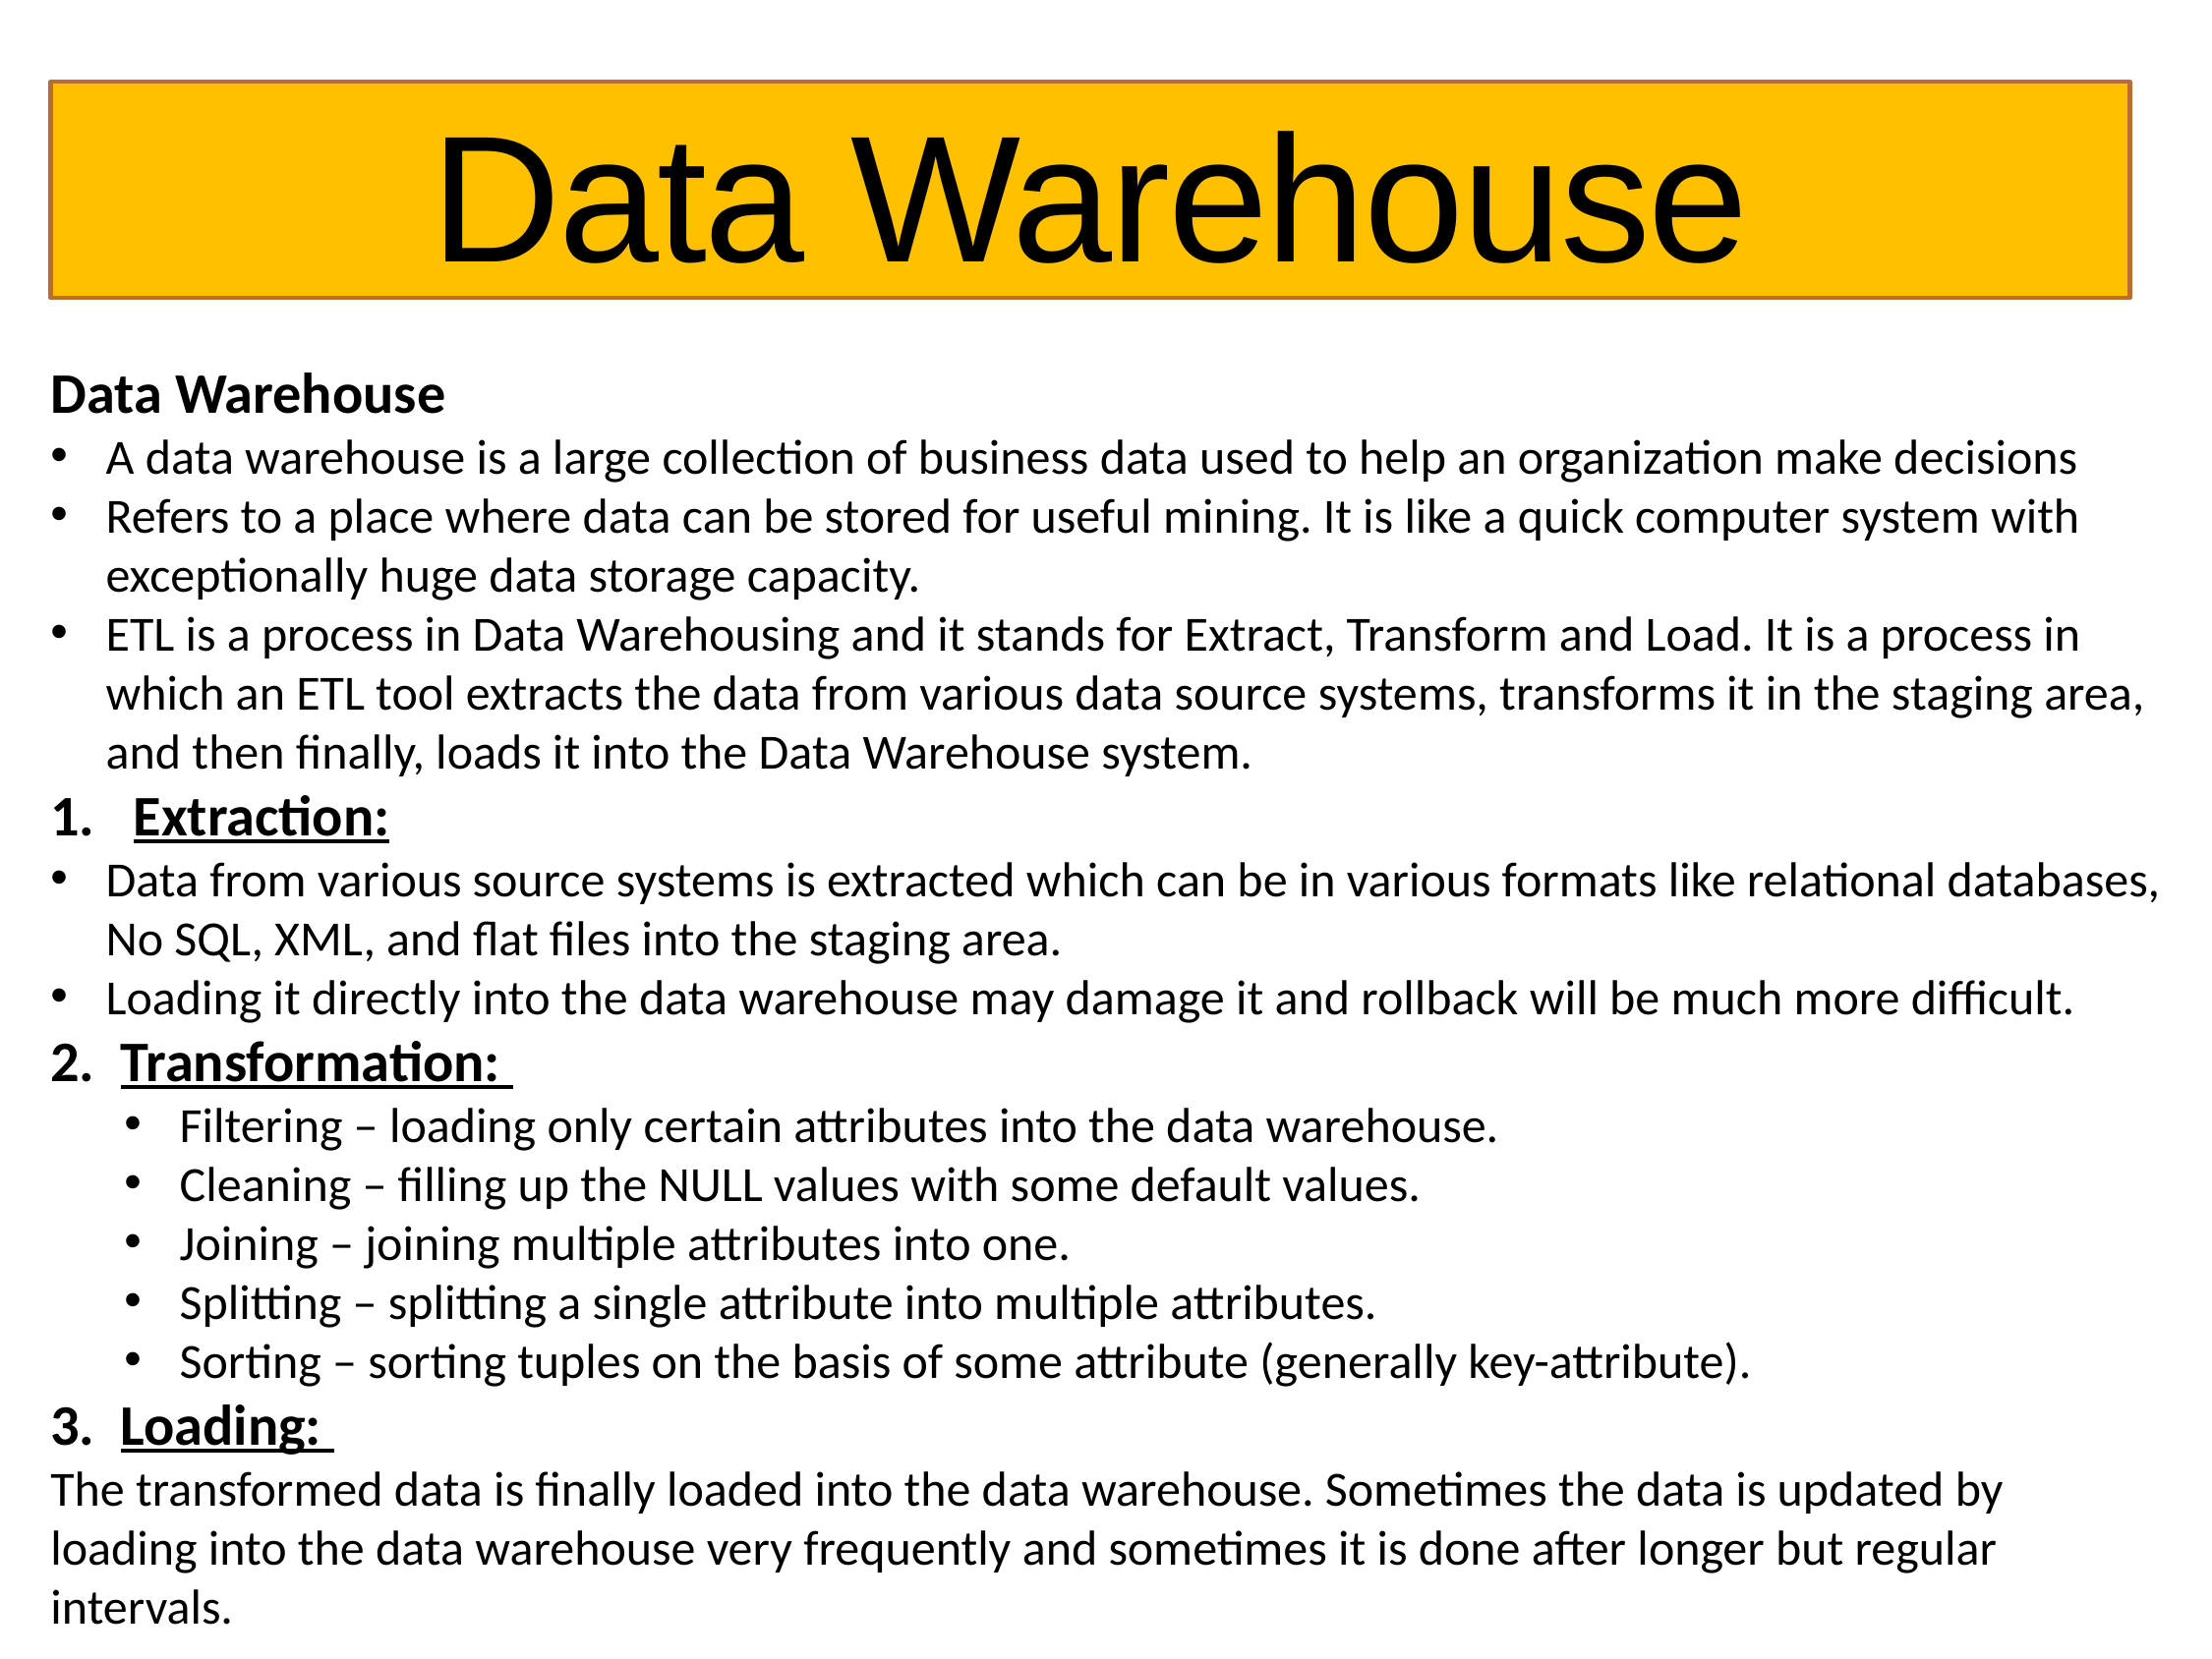

Data Warehouse
Data Warehouse
A data warehouse is a large collection of business data used to help an organization make decisions
Refers to a place where data can be stored for useful mining. It is like a quick computer system with exceptionally huge data storage capacity.
ETL is a process in Data Warehousing and it stands for Extract, Transform and Load. It is a process in which an ETL tool extracts the data from various data source systems, transforms it in the staging area, and then finally, loads it into the Data Warehouse system.
Extraction:
Data from various source systems is extracted which can be in various formats like relational databases, No SQL, XML, and flat files into the staging area.
Loading it directly into the data warehouse may damage it and rollback will be much more difficult.
2.  Transformation:
Filtering – loading only certain attributes into the data warehouse.
Cleaning – filling up the NULL values with some default values.
Joining – joining multiple attributes into one.
Splitting – splitting a single attribute into multiple attributes.
Sorting – sorting tuples on the basis of some attribute (generally key-attribute).
3.  Loading:
The transformed data is finally loaded into the data warehouse. Sometimes the data is updated by loading into the data warehouse very frequently and sometimes it is done after longer but regular intervals.